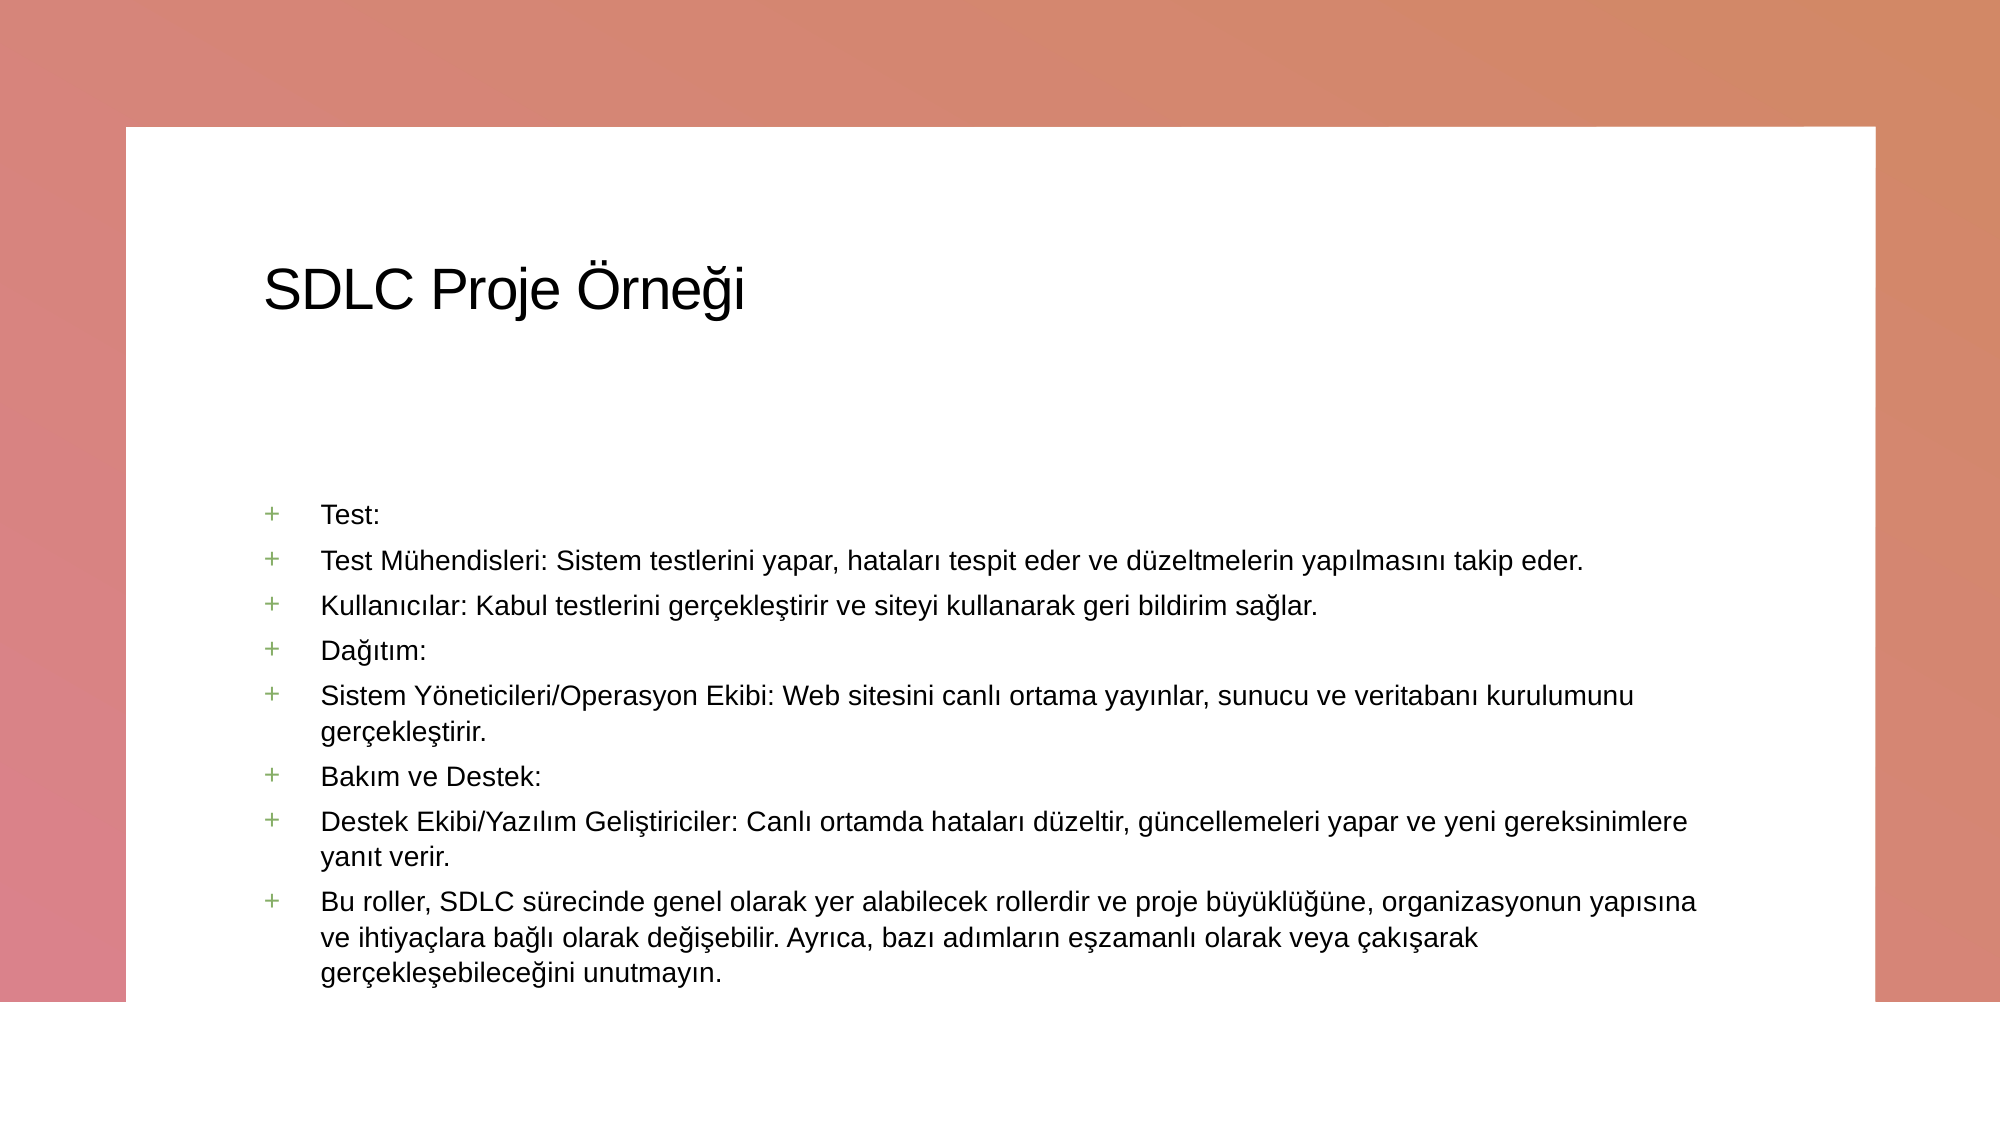

# SDLC Proje Örneği
Test:
Test Mühendisleri: Sistem testlerini yapar, hataları tespit eder ve düzeltmelerin yapılmasını takip eder.
Kullanıcılar: Kabul testlerini gerçekleştirir ve siteyi kullanarak geri bildirim sağlar.
Dağıtım:
Sistem Yöneticileri/Operasyon Ekibi: Web sitesini canlı ortama yayınlar, sunucu ve veritabanı kurulumunu gerçekleştirir.
Bakım ve Destek:
Destek Ekibi/Yazılım Geliştiriciler: Canlı ortamda hataları düzeltir, güncellemeleri yapar ve yeni gereksinimlere yanıt verir.
Bu roller, SDLC sürecinde genel olarak yer alabilecek rollerdir ve proje büyüklüğüne, organizasyonun yapısına ve ihtiyaçlara bağlı olarak değişebilir. Ayrıca, bazı adımların eşzamanlı olarak veya çakışarak gerçekleşebileceğini unutmayın.